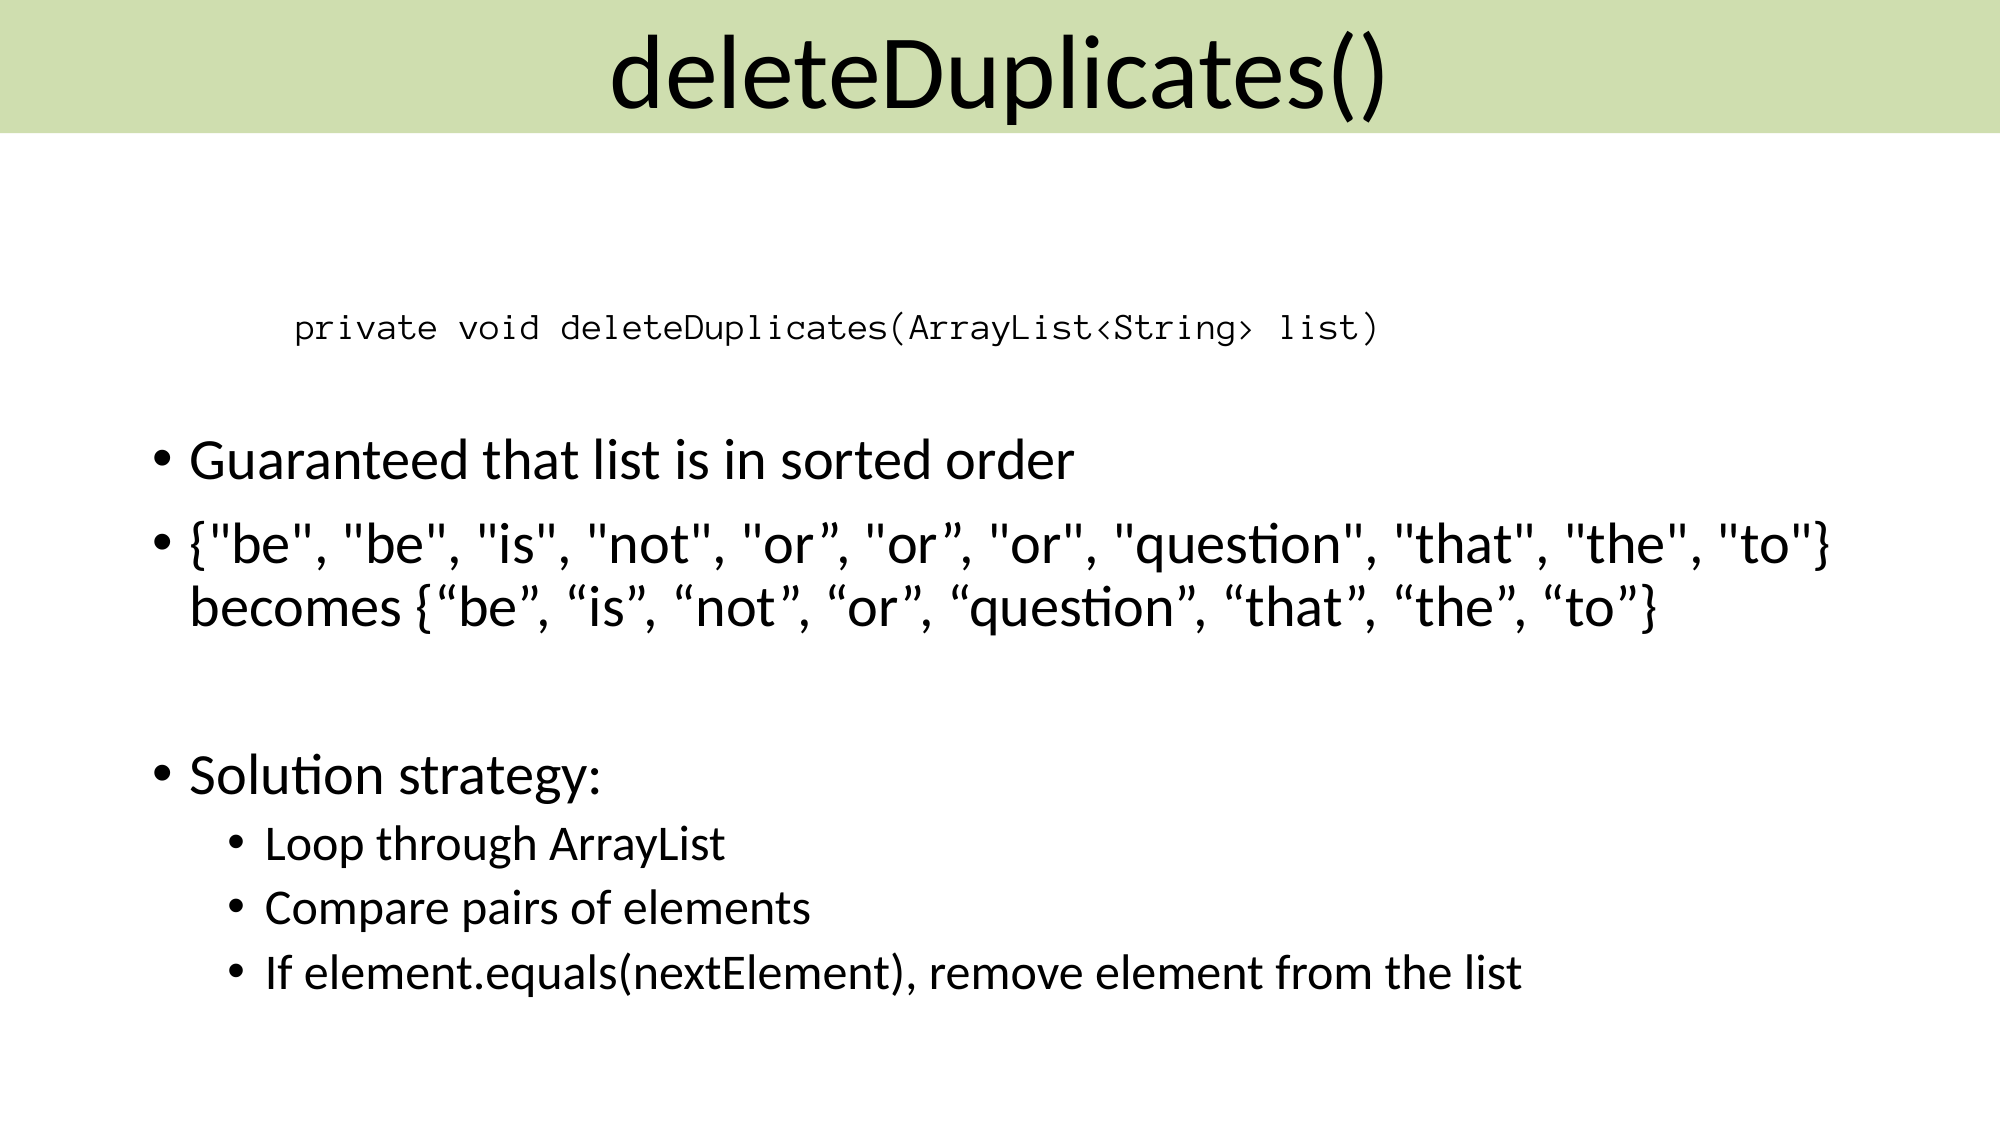

deleteDuplicates()
#
       private void deleteDuplicates(ArrayList<String> list)

Guaranteed that list is in sorted order
{"be", "be", "is", "not", "or”, "or”, "or", "question", "that", "the", "to"} becomes {“be”, “is”, “not”, “or”, “question”, “that”, “the”, “to”}

Solution strategy:
Loop through ArrayList
Compare pairs of elements
If element.equals(nextElement), remove element from the list